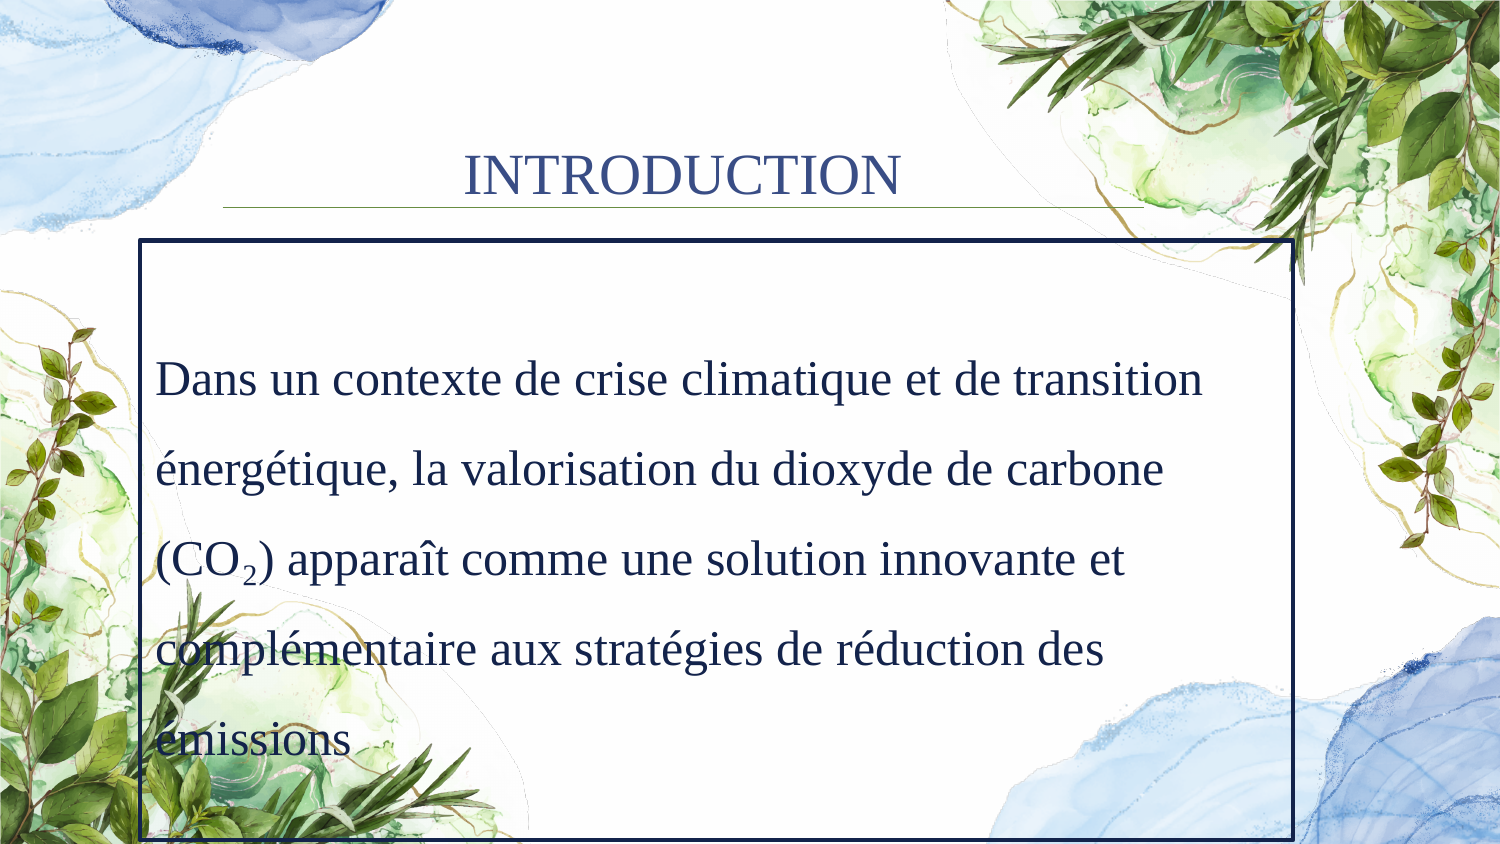

# INTRODUCTION
Dans un contexte de crise climatique et de transition énergétique, la valorisation du dioxyde de carbone (CO₂) apparaît comme une solution innovante et complémentaire aux stratégies de réduction des émissions